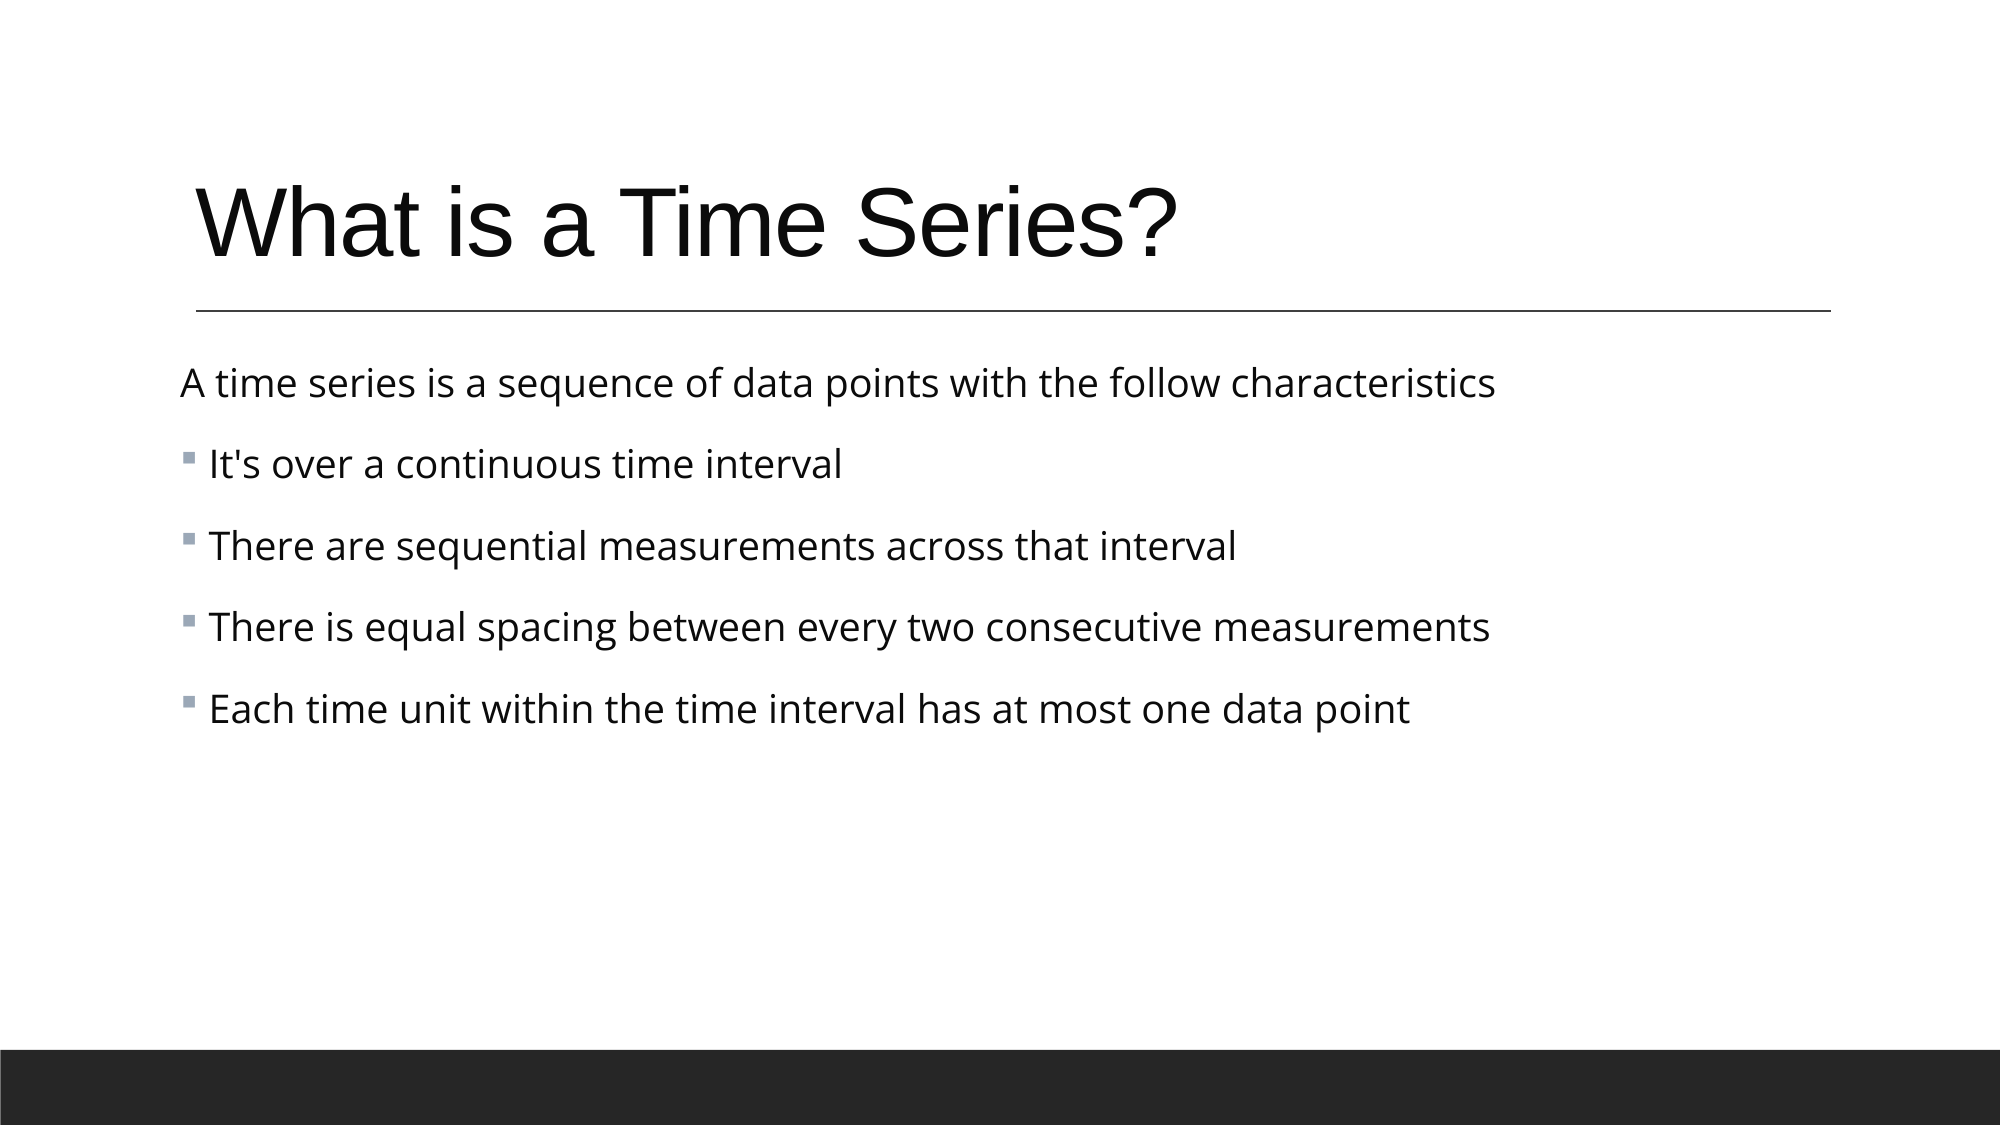

# What is a Time Series?
A time series is a sequence of data points with the follow characteristics
 It's over a continuous time interval
 There are sequential measurements across that interval
 There is equal spacing between every two consecutive measurements
 Each time unit within the time interval has at most one data point